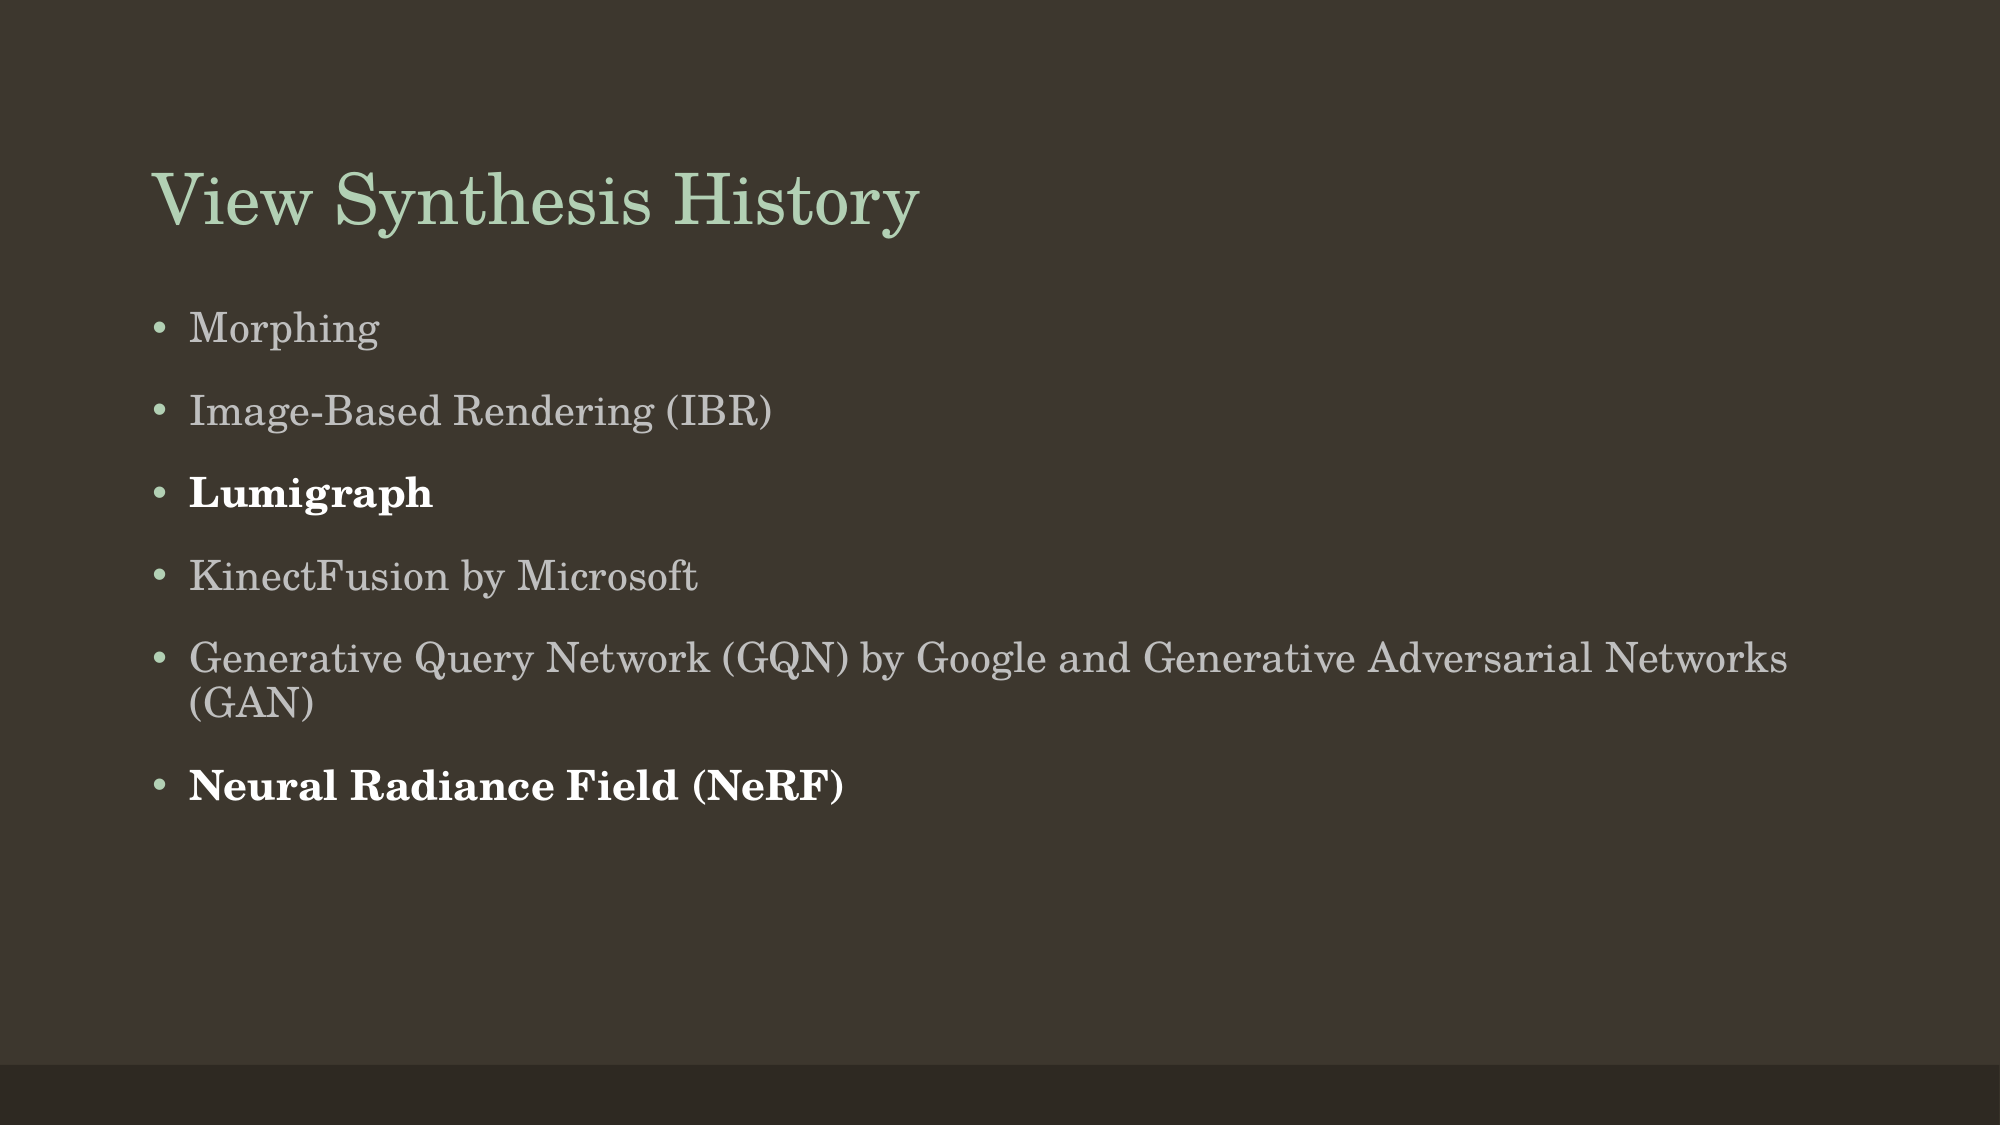

# View Synthesis History
Morphing
Image-Based Rendering (IBR)
Lumigraph
KinectFusion by Microsoft
Generative Query Network (GQN) by Google and Generative Adversarial Networks (GAN)
Neural Radiance Field (NeRF)